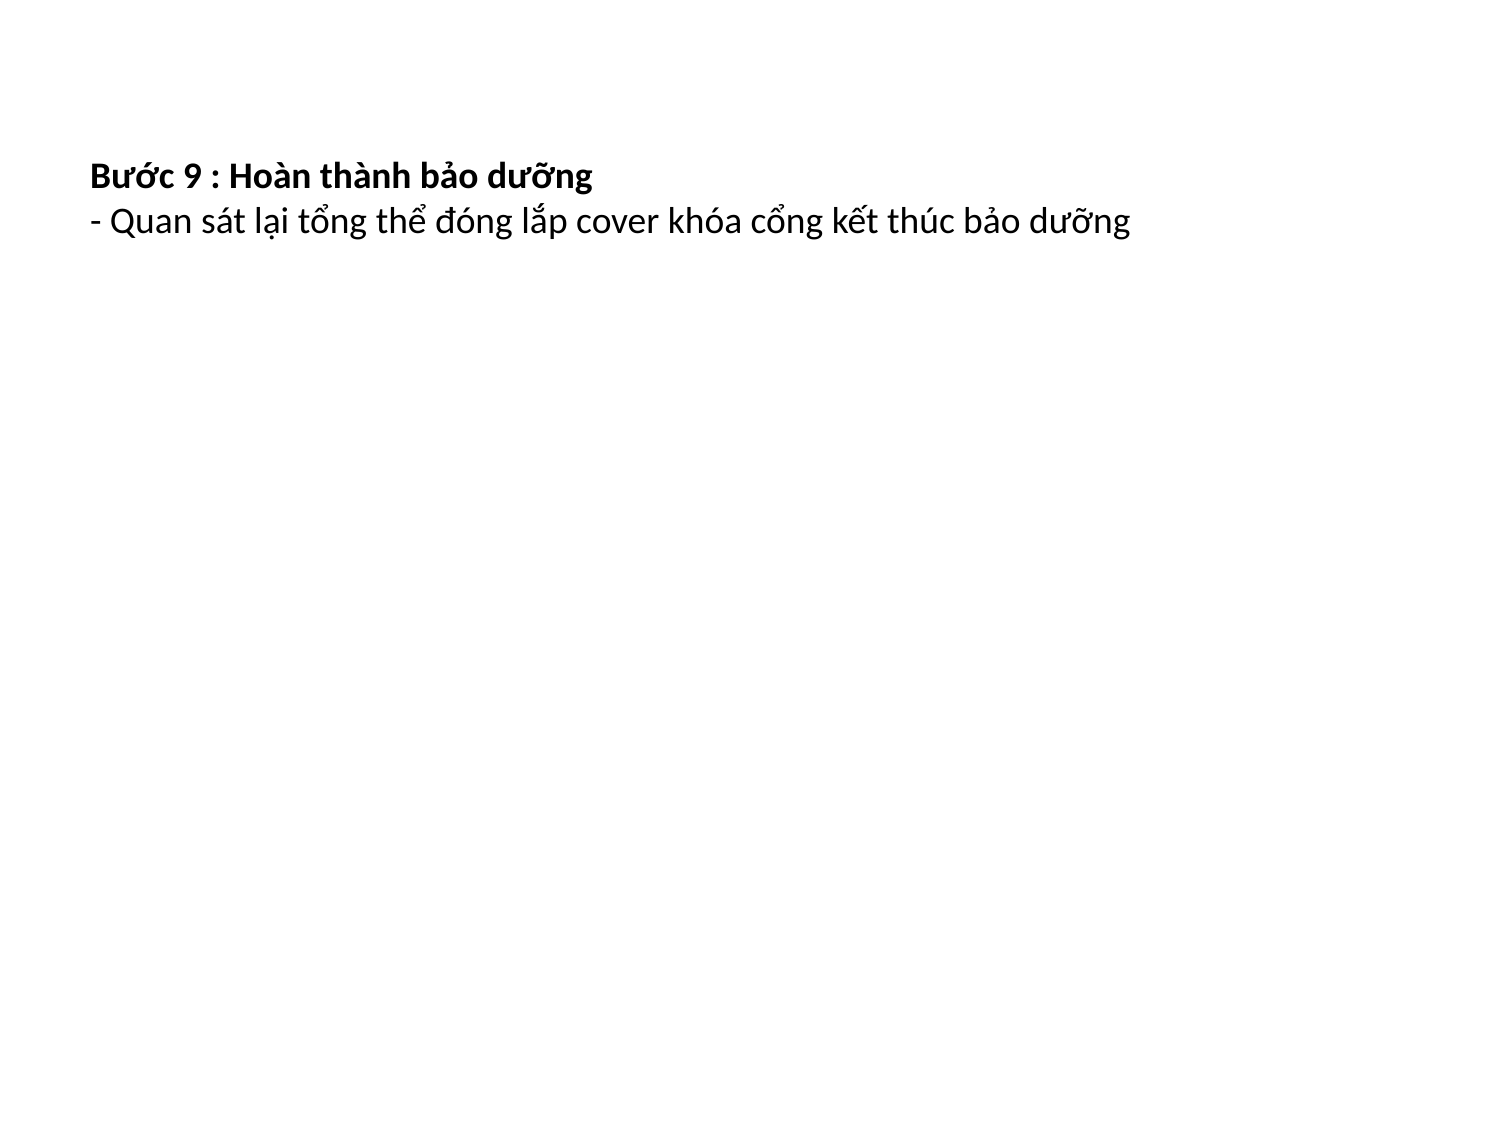

# Bước 9 : Hoàn thành bảo dưỡng - Quan sát lại tổng thể đóng lắp cover khóa cổng kết thúc bảo dưỡng